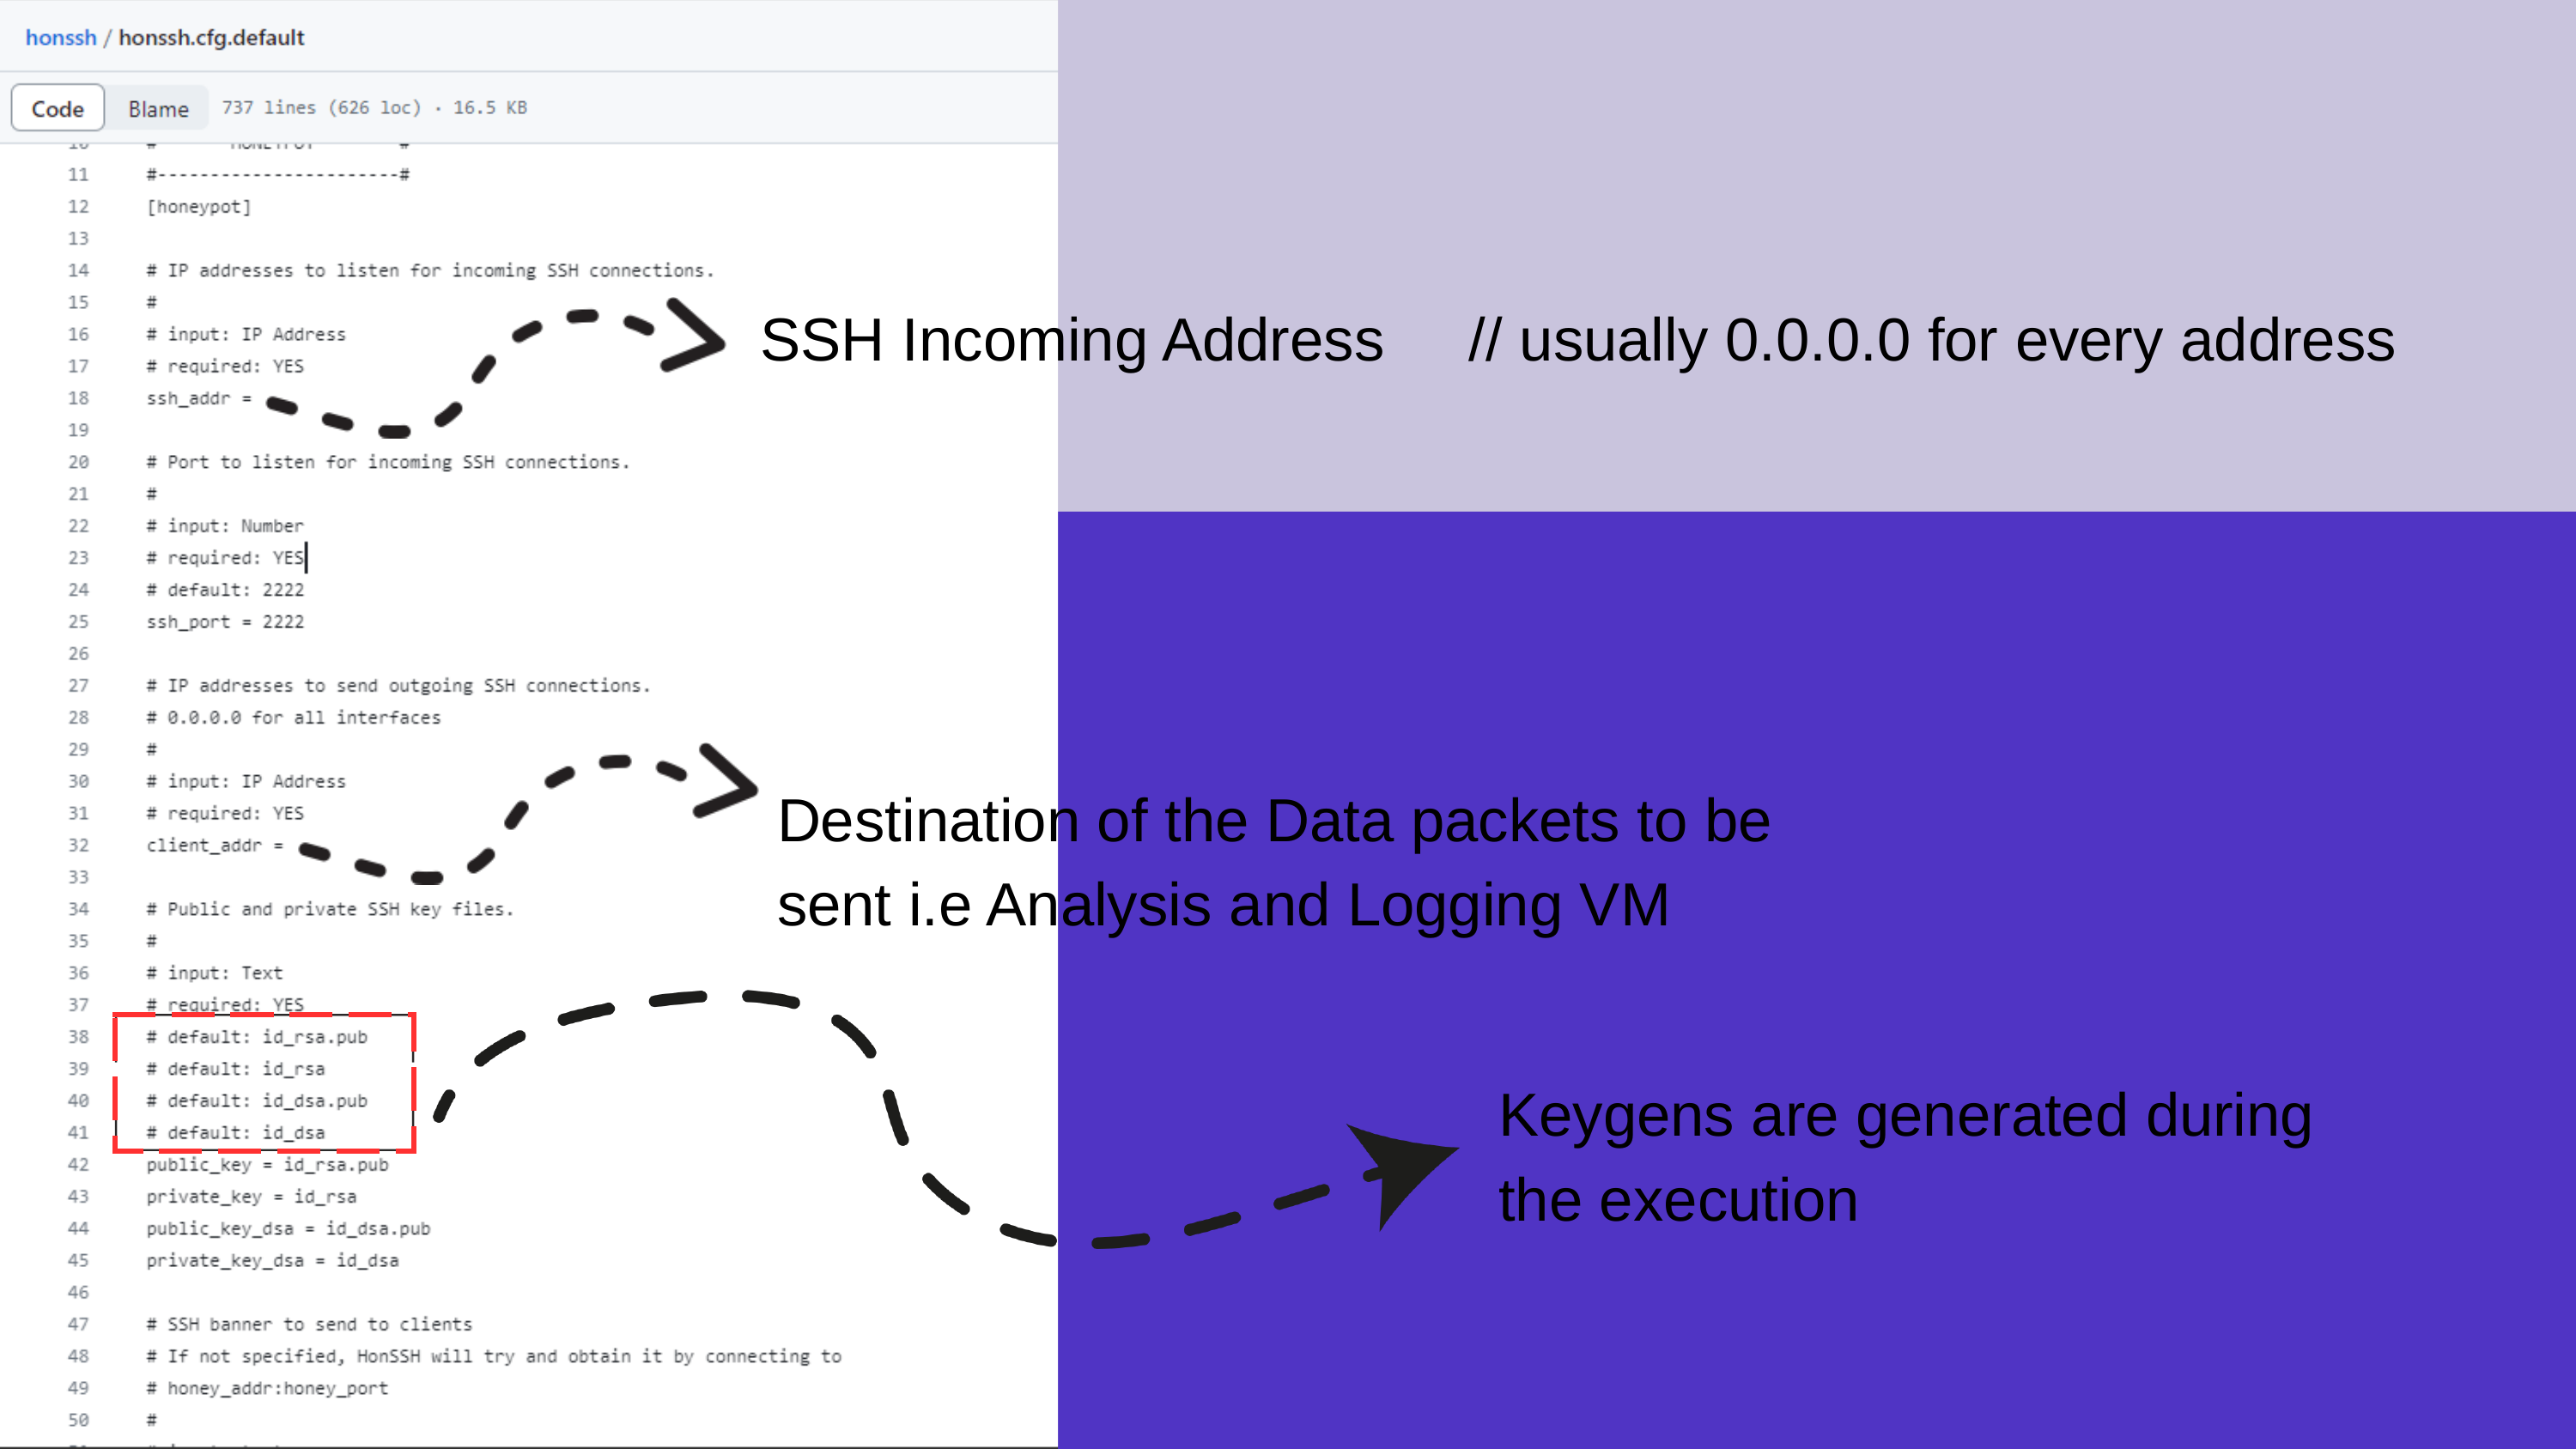

SSH Incoming Address     // usually 0.0.0.0 for every address

Destination of the Data packets to be sent i.e Analysis and Logging VM

Keygens are generated during the execution